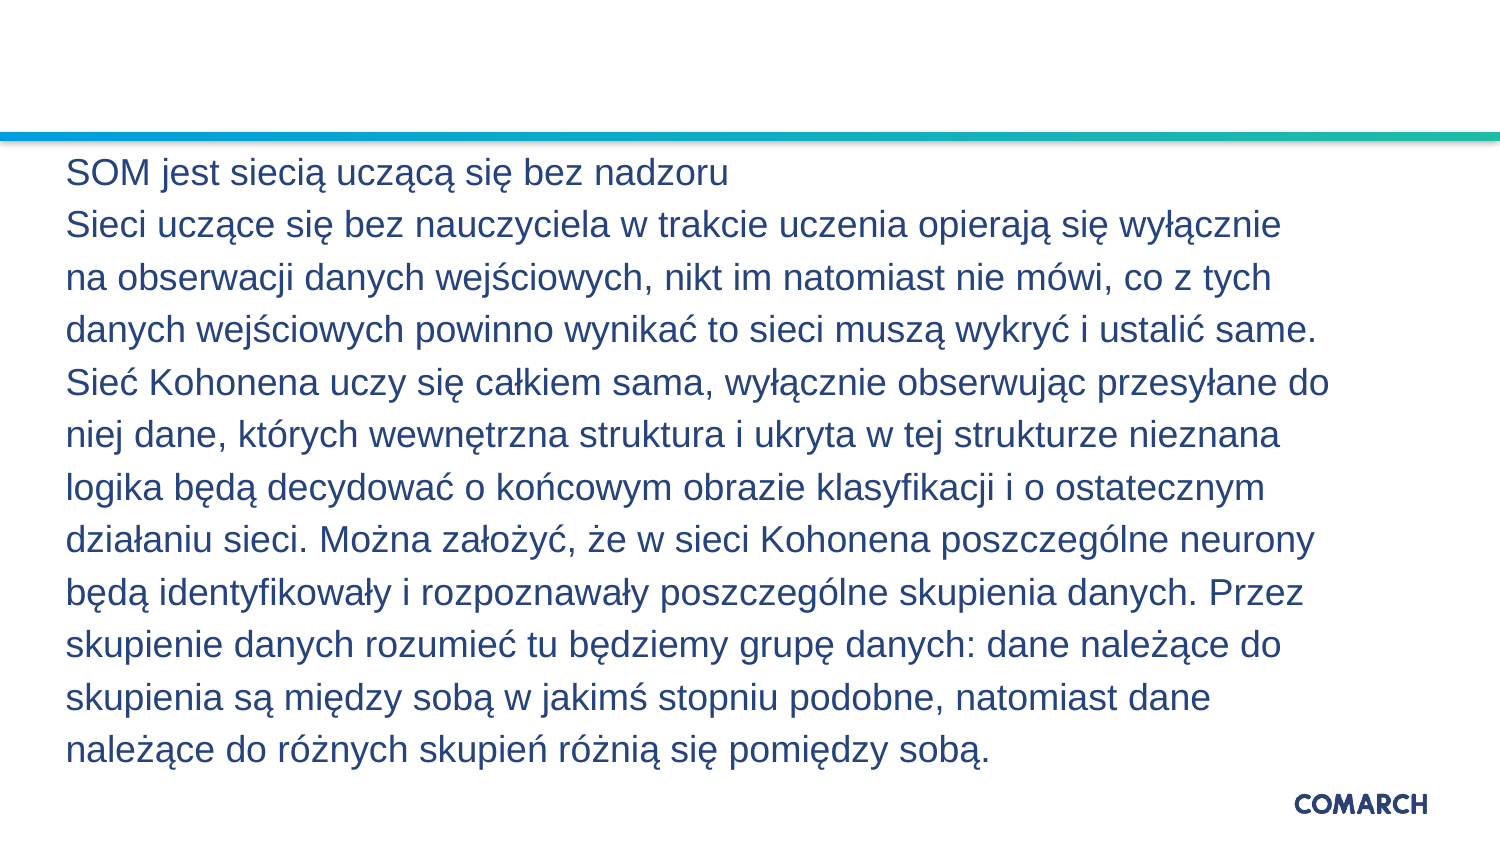

SOM jest siecią uczącą się bez nadzoru
Sieci uczące się bez nauczyciela w trakcie uczenia opierają się wyłącznie
na obserwacji danych wejściowych, nikt im natomiast nie mówi, co z tych
danych wejściowych powinno wynikać to sieci muszą wykryć i ustalić same.
Sieć Kohonena uczy się całkiem sama, wyłącznie obserwując przesyłane do
niej dane, których wewnętrzna struktura i ukryta w tej strukturze nieznana
logika będą decydować o końcowym obrazie klasyfikacji i o ostatecznym
działaniu sieci. Można założyć, że w sieci Kohonena poszczególne neurony
będą identyfikowały i rozpoznawały poszczególne skupienia danych. Przez
skupienie danych rozumieć tu będziemy grupę danych: dane należące do
skupienia są między sobą w jakimś stopniu podobne, natomiast dane
należące do różnych skupień różnią się pomiędzy sobą.